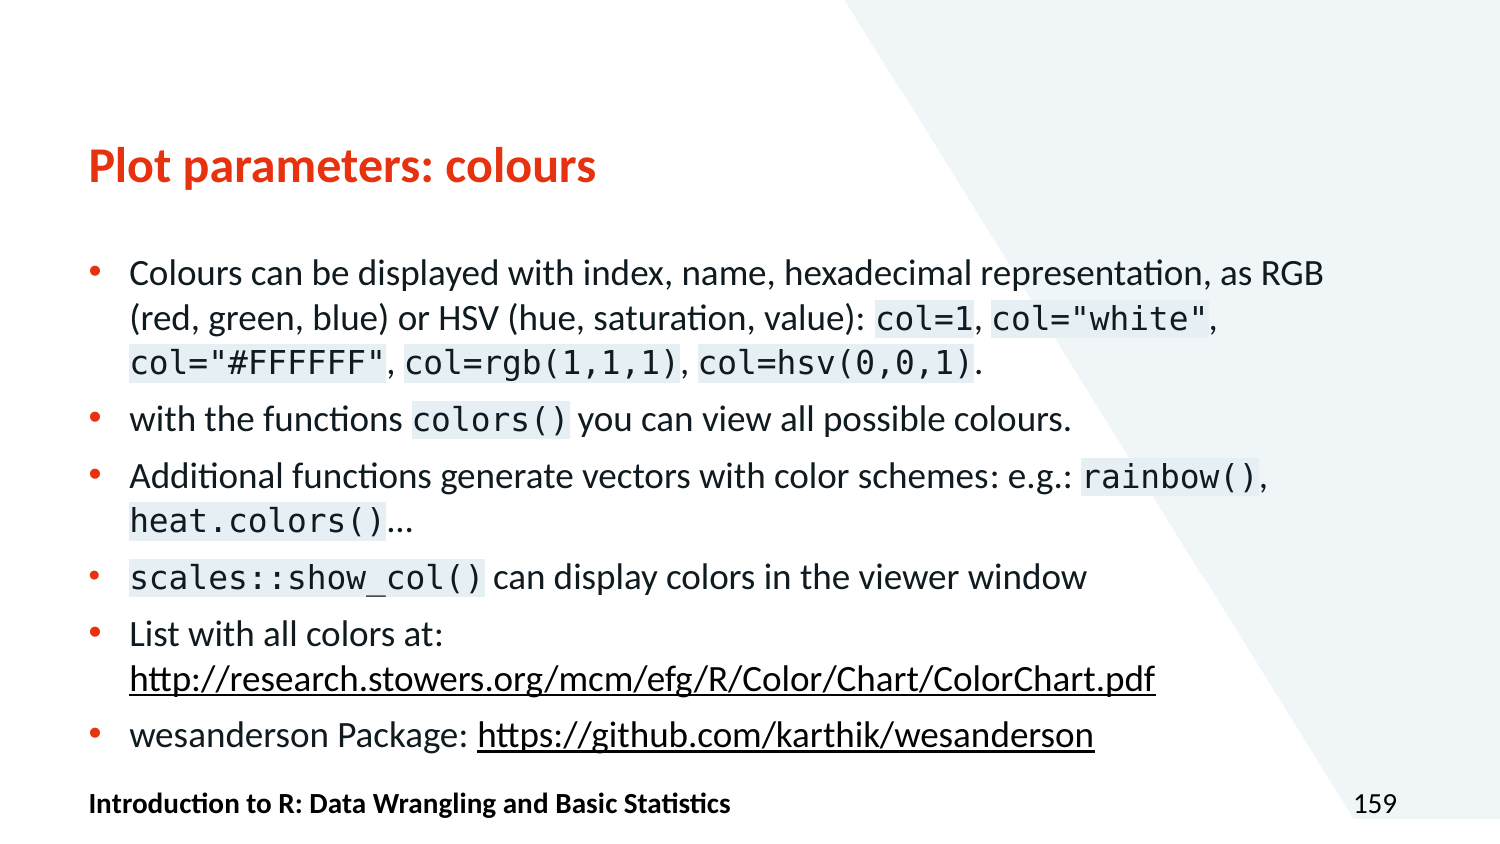

# Plot parameters: colours
Colours can be displayed with index, name, hexadecimal representation, as RGB (red, green, blue) or HSV (hue, saturation, value): col=1, col="white", col="#FFFFFF", col=rgb(1,1,1), col=hsv(0,0,1).
with the functions colors() you can view all possible colours.
Additional functions generate vectors with color schemes: e.g.: rainbow(), heat.colors()...
scales::show_col() can display colors in the viewer window
List with all colors at: http://research.stowers.org/mcm/efg/R/Color/Chart/ColorChart.pdf
wesanderson Package: https://github.com/karthik/wesanderson
Introduction to R: Data Wrangling and Basic Statistics
159